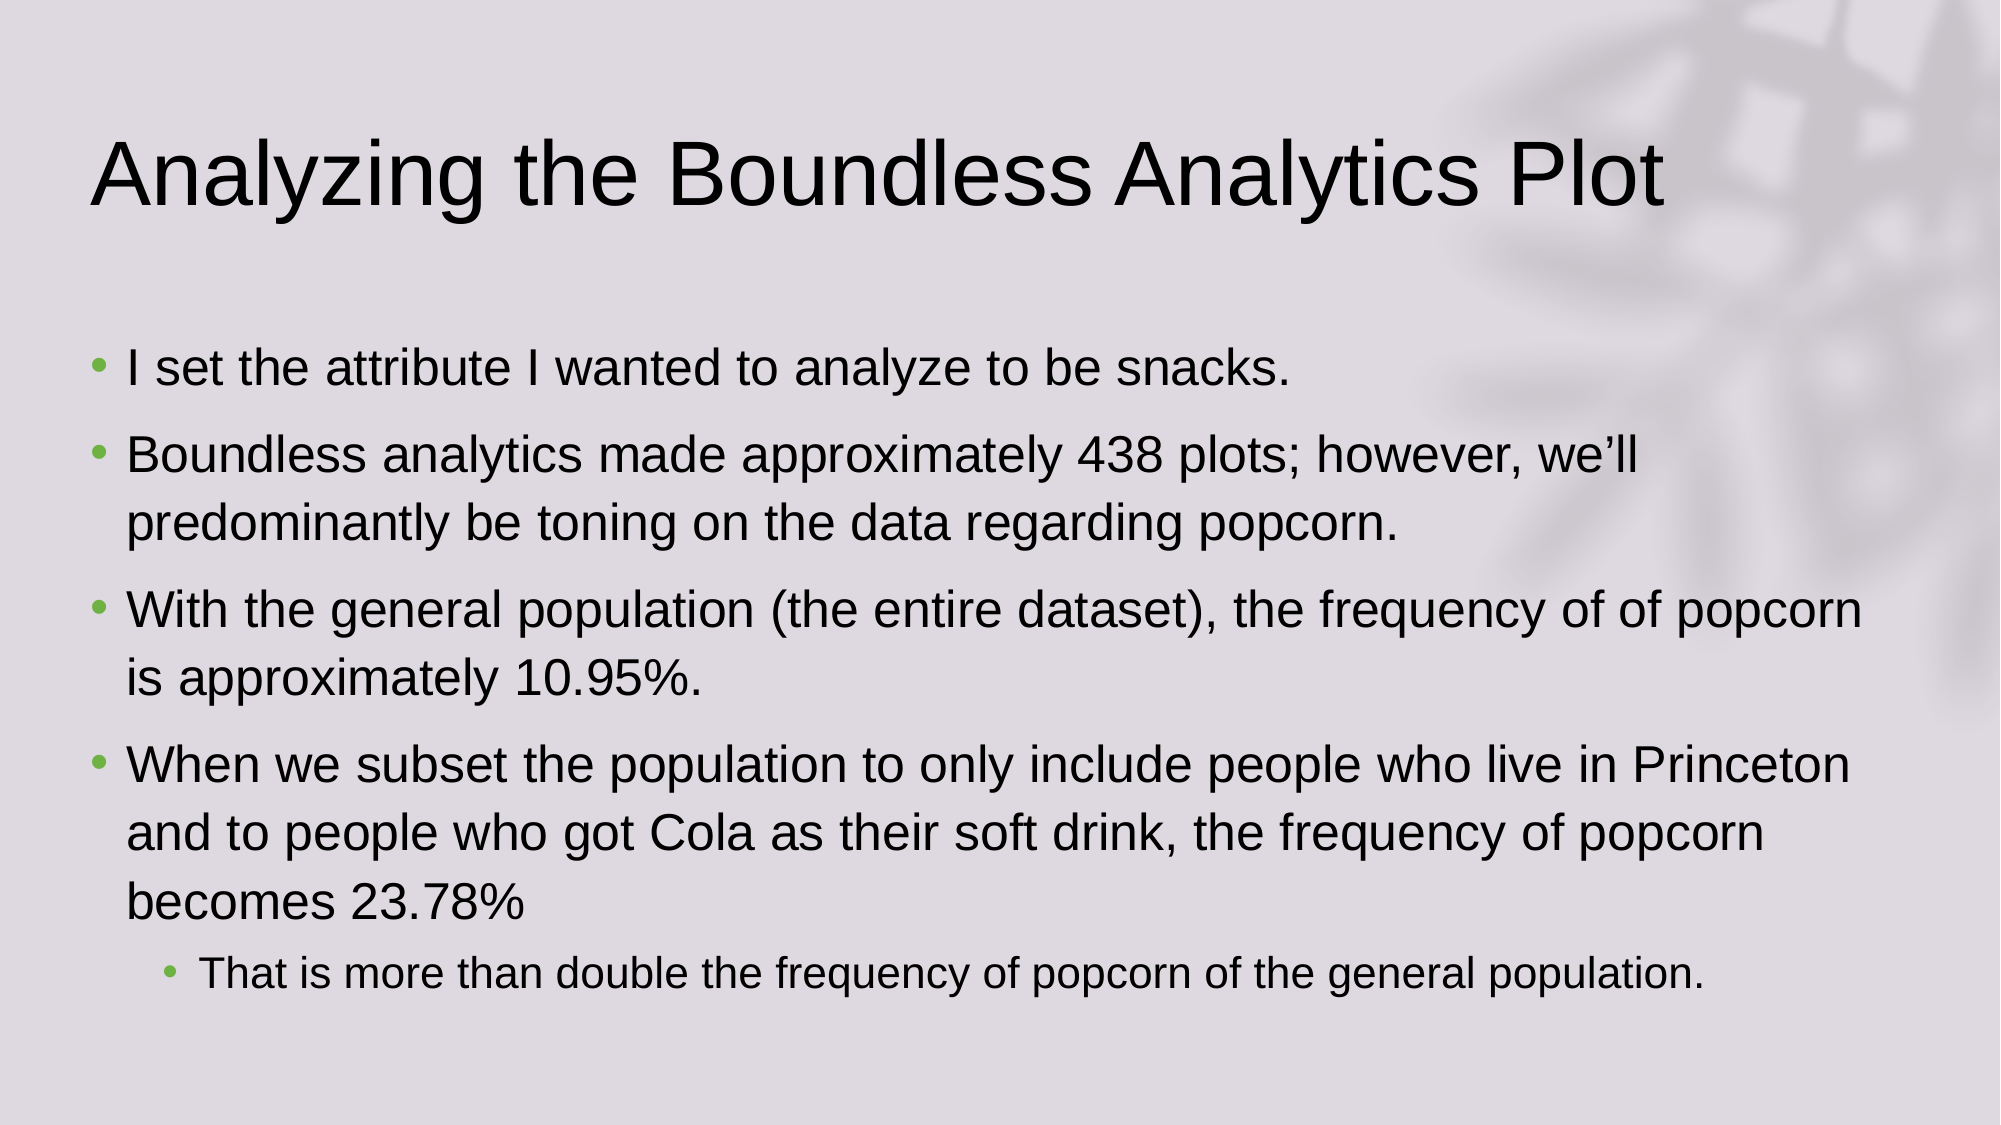

# Analyzing the Boundless Analytics Plot
I set the attribute I wanted to analyze to be snacks.
Boundless analytics made approximately 438 plots; however, we’ll predominantly be toning on the data regarding popcorn.
With the general population (the entire dataset), the frequency of of popcorn is approximately 10.95%.
When we subset the population to only include people who live in Princeton and to people who got Cola as their soft drink, the frequency of popcorn becomes 23.78%
That is more than double the frequency of popcorn of the general population.